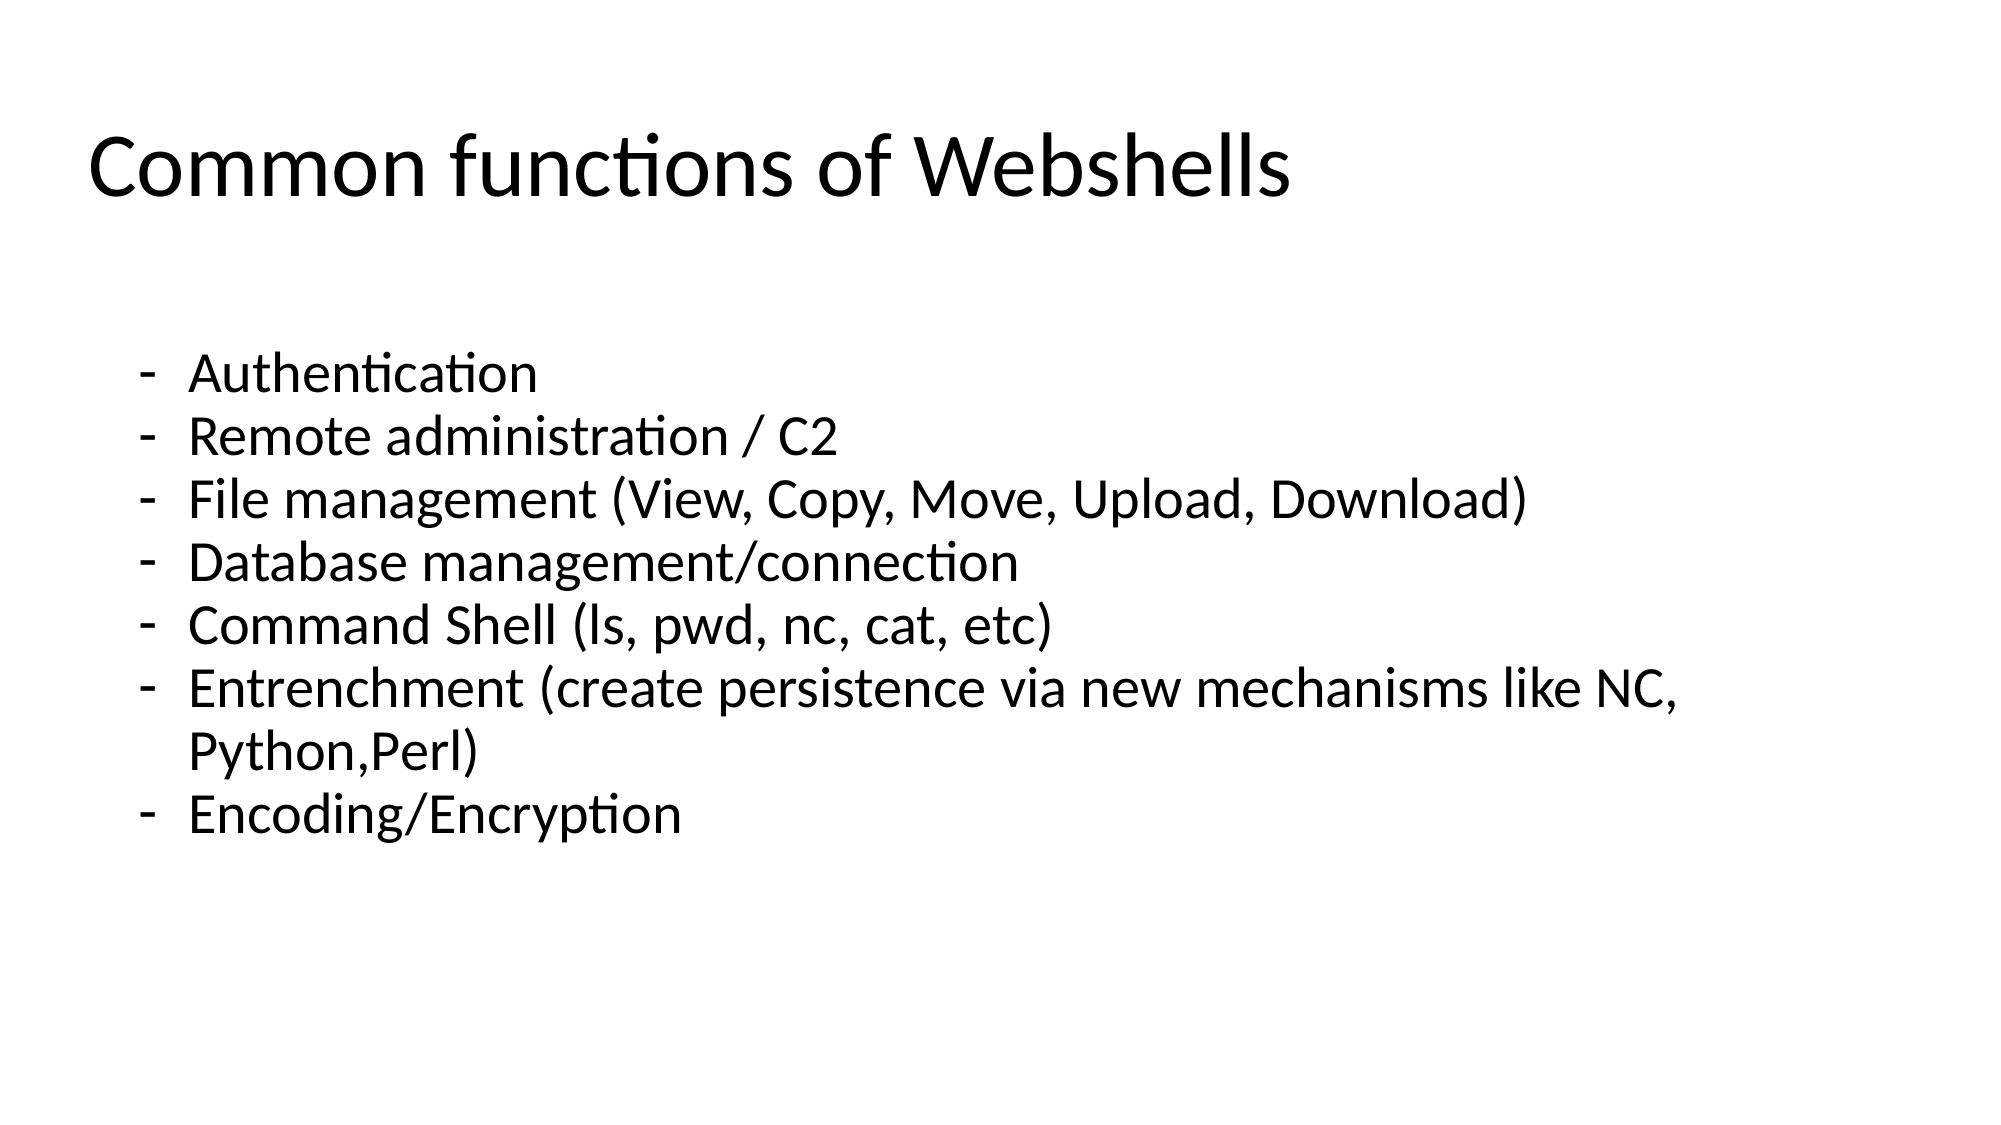

# Common functions of Webshells

Authentication
Remote administration / C2
File management (View, Copy, Move, Upload, Download)
Database management/connection
Command Shell (ls, pwd, nc, cat, etc)
Entrenchment (create persistence via new mechanisms like NC, Python,Perl)
Encoding/Encryption